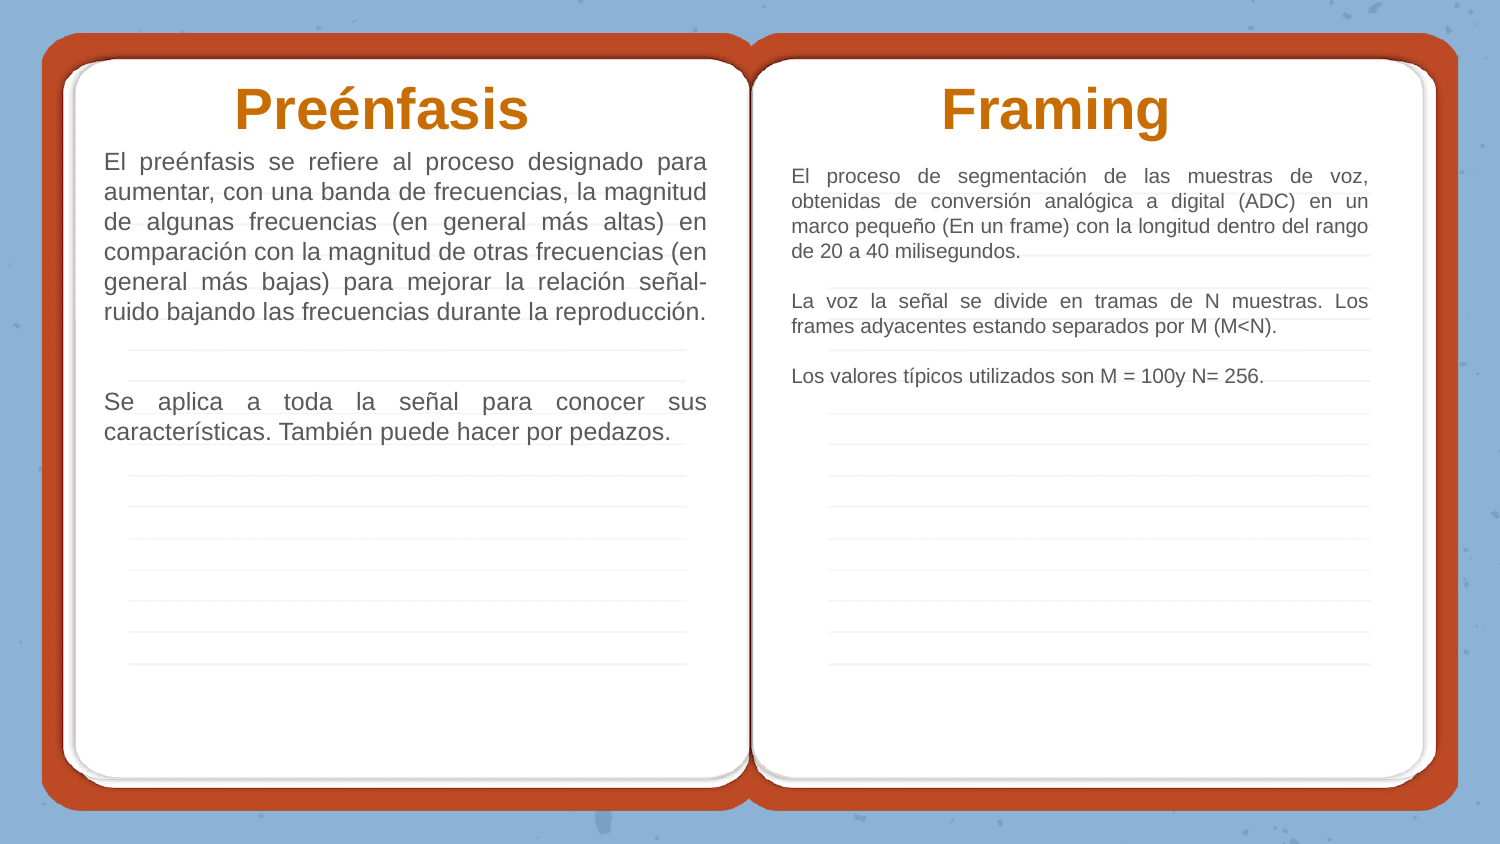

Preénfasis
# Framing
El preénfasis se refiere al proceso designado para aumentar, con una banda de frecuencias, la magnitud de algunas frecuencias (en general más altas) en comparación con la magnitud de otras frecuencias (en general más bajas) para mejorar la relación señal-ruido bajando las frecuencias durante la reproducción.

Se aplica a toda la señal para conocer sus características. También puede hacer por pedazos.
El proceso de segmentación de las muestras de voz, obtenidas de conversión analógica a digital (ADC) en un marco pequeño (En un frame) con la longitud dentro del rango de 20 a 40 milisegundos.

La voz la señal se divide en tramas de N muestras. Los frames adyacentes estando separados por M (M<N).

Los valores típicos utilizados son M = 100y N= 256.